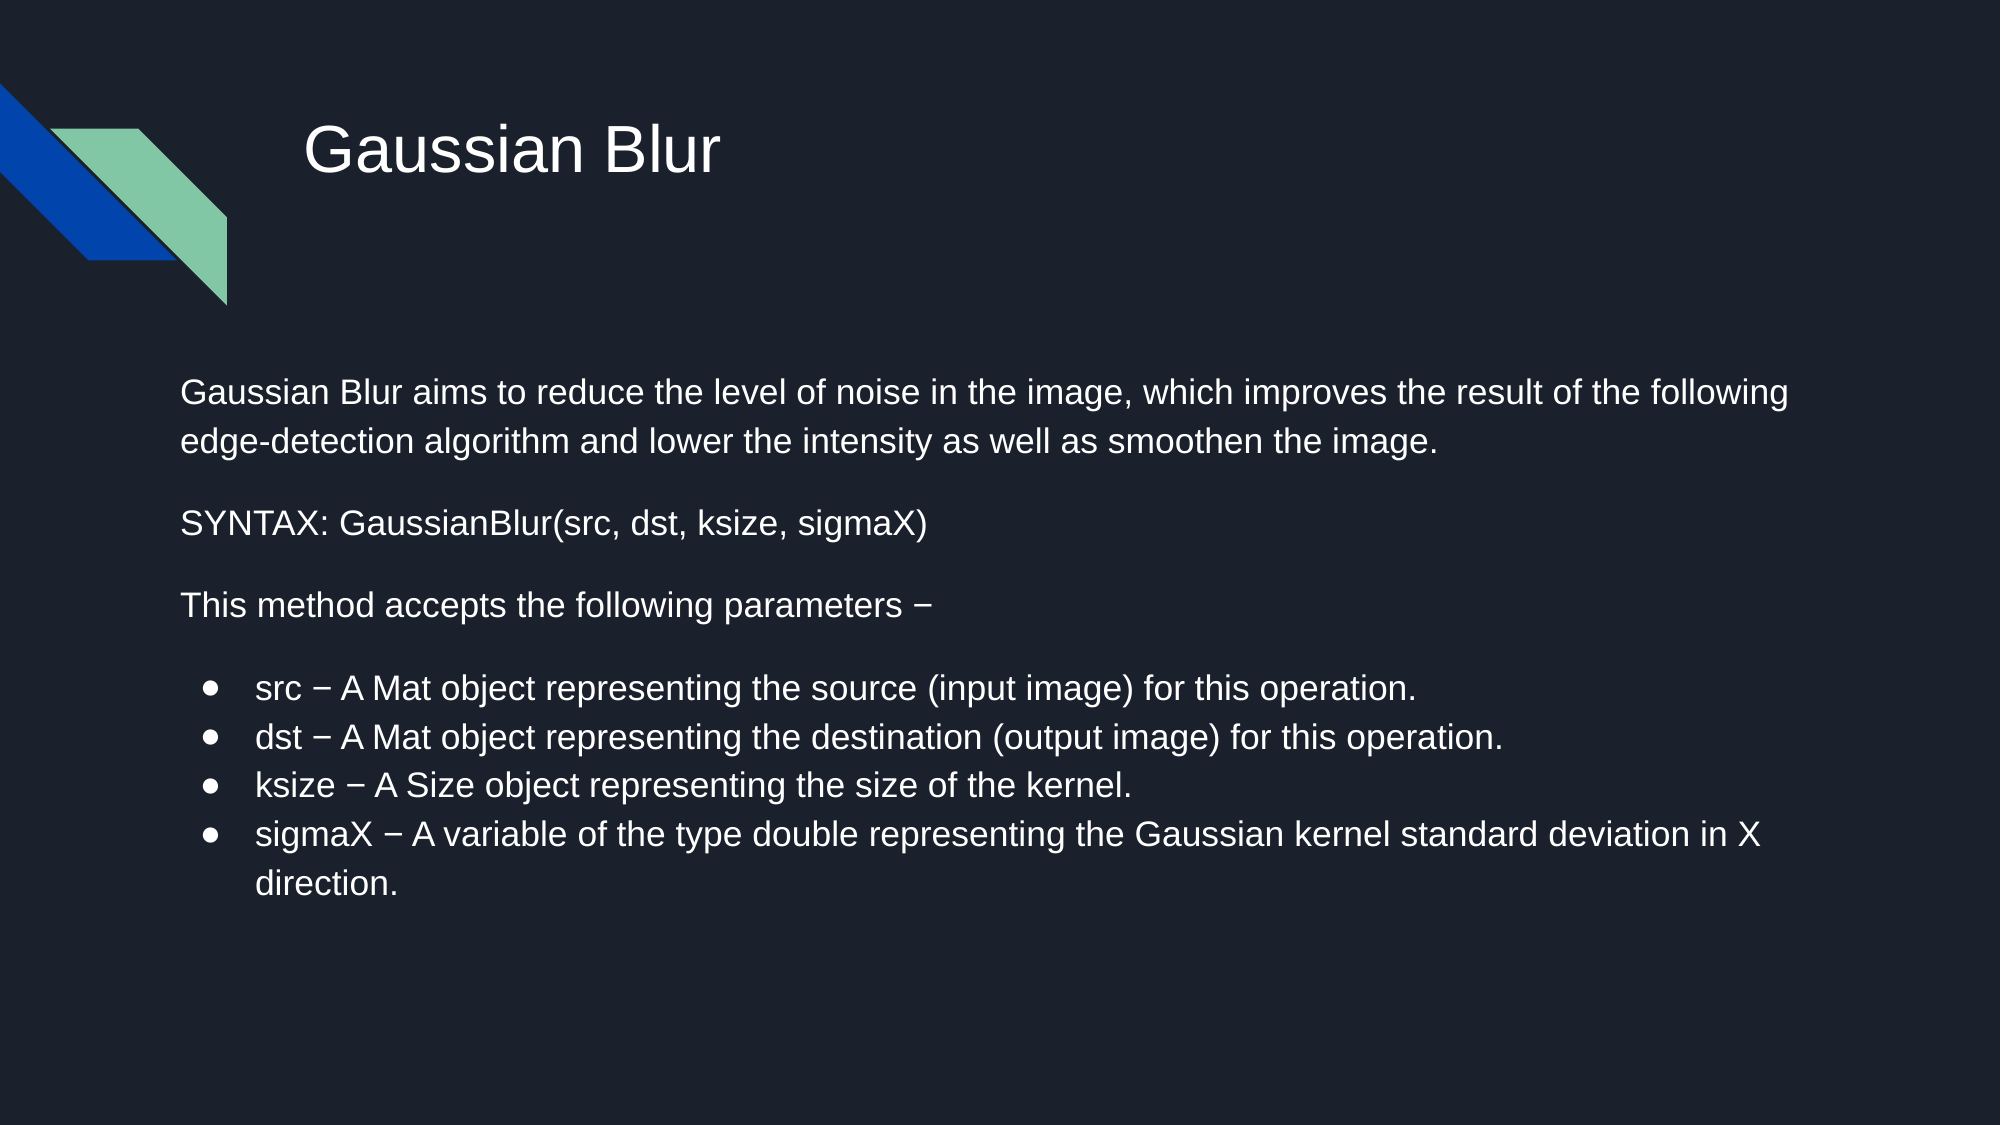

# Gaussian Blur
Gaussian Blur aims to reduce the level of noise in the image, which improves the result of the following edge-detection algorithm and lower the intensity as well as smoothen the image.
SYNTAX: GaussianBlur(src, dst, ksize, sigmaX)
This method accepts the following parameters −
src − A Mat object representing the source (input image) for this operation.
dst − A Mat object representing the destination (output image) for this operation.
ksize − A Size object representing the size of the kernel.
sigmaX − A variable of the type double representing the Gaussian kernel standard deviation in X direction.